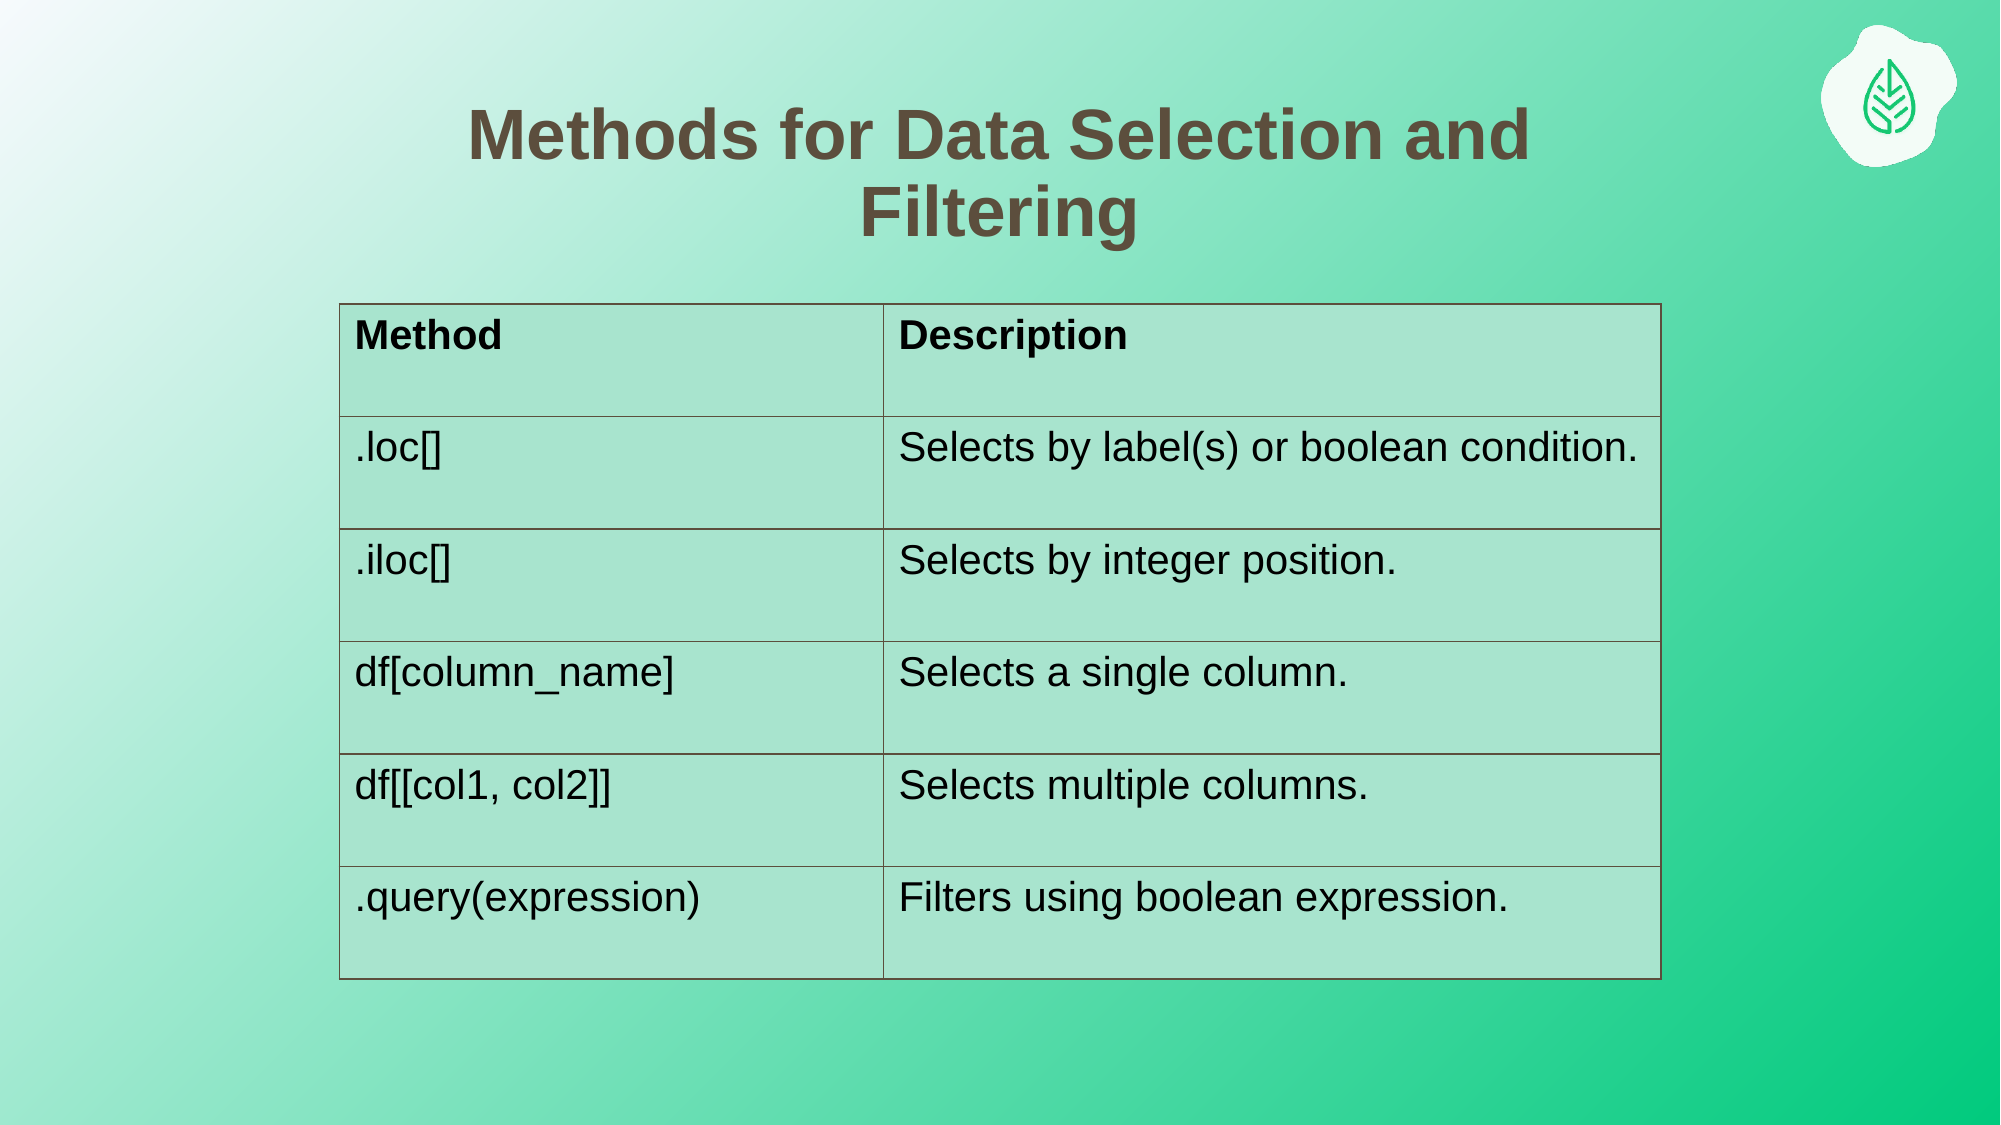

# Methods for Data Selection and Filtering
| Method | Description |
| --- | --- |
| .loc[] | Selects by label(s) or boolean condition. |
| .iloc[] | Selects by integer position. |
| df[column\_name] | Selects a single column. |
| df[[col1, col2]] | Selects multiple columns. |
| .query(expression) | Filters using boolean expression. |